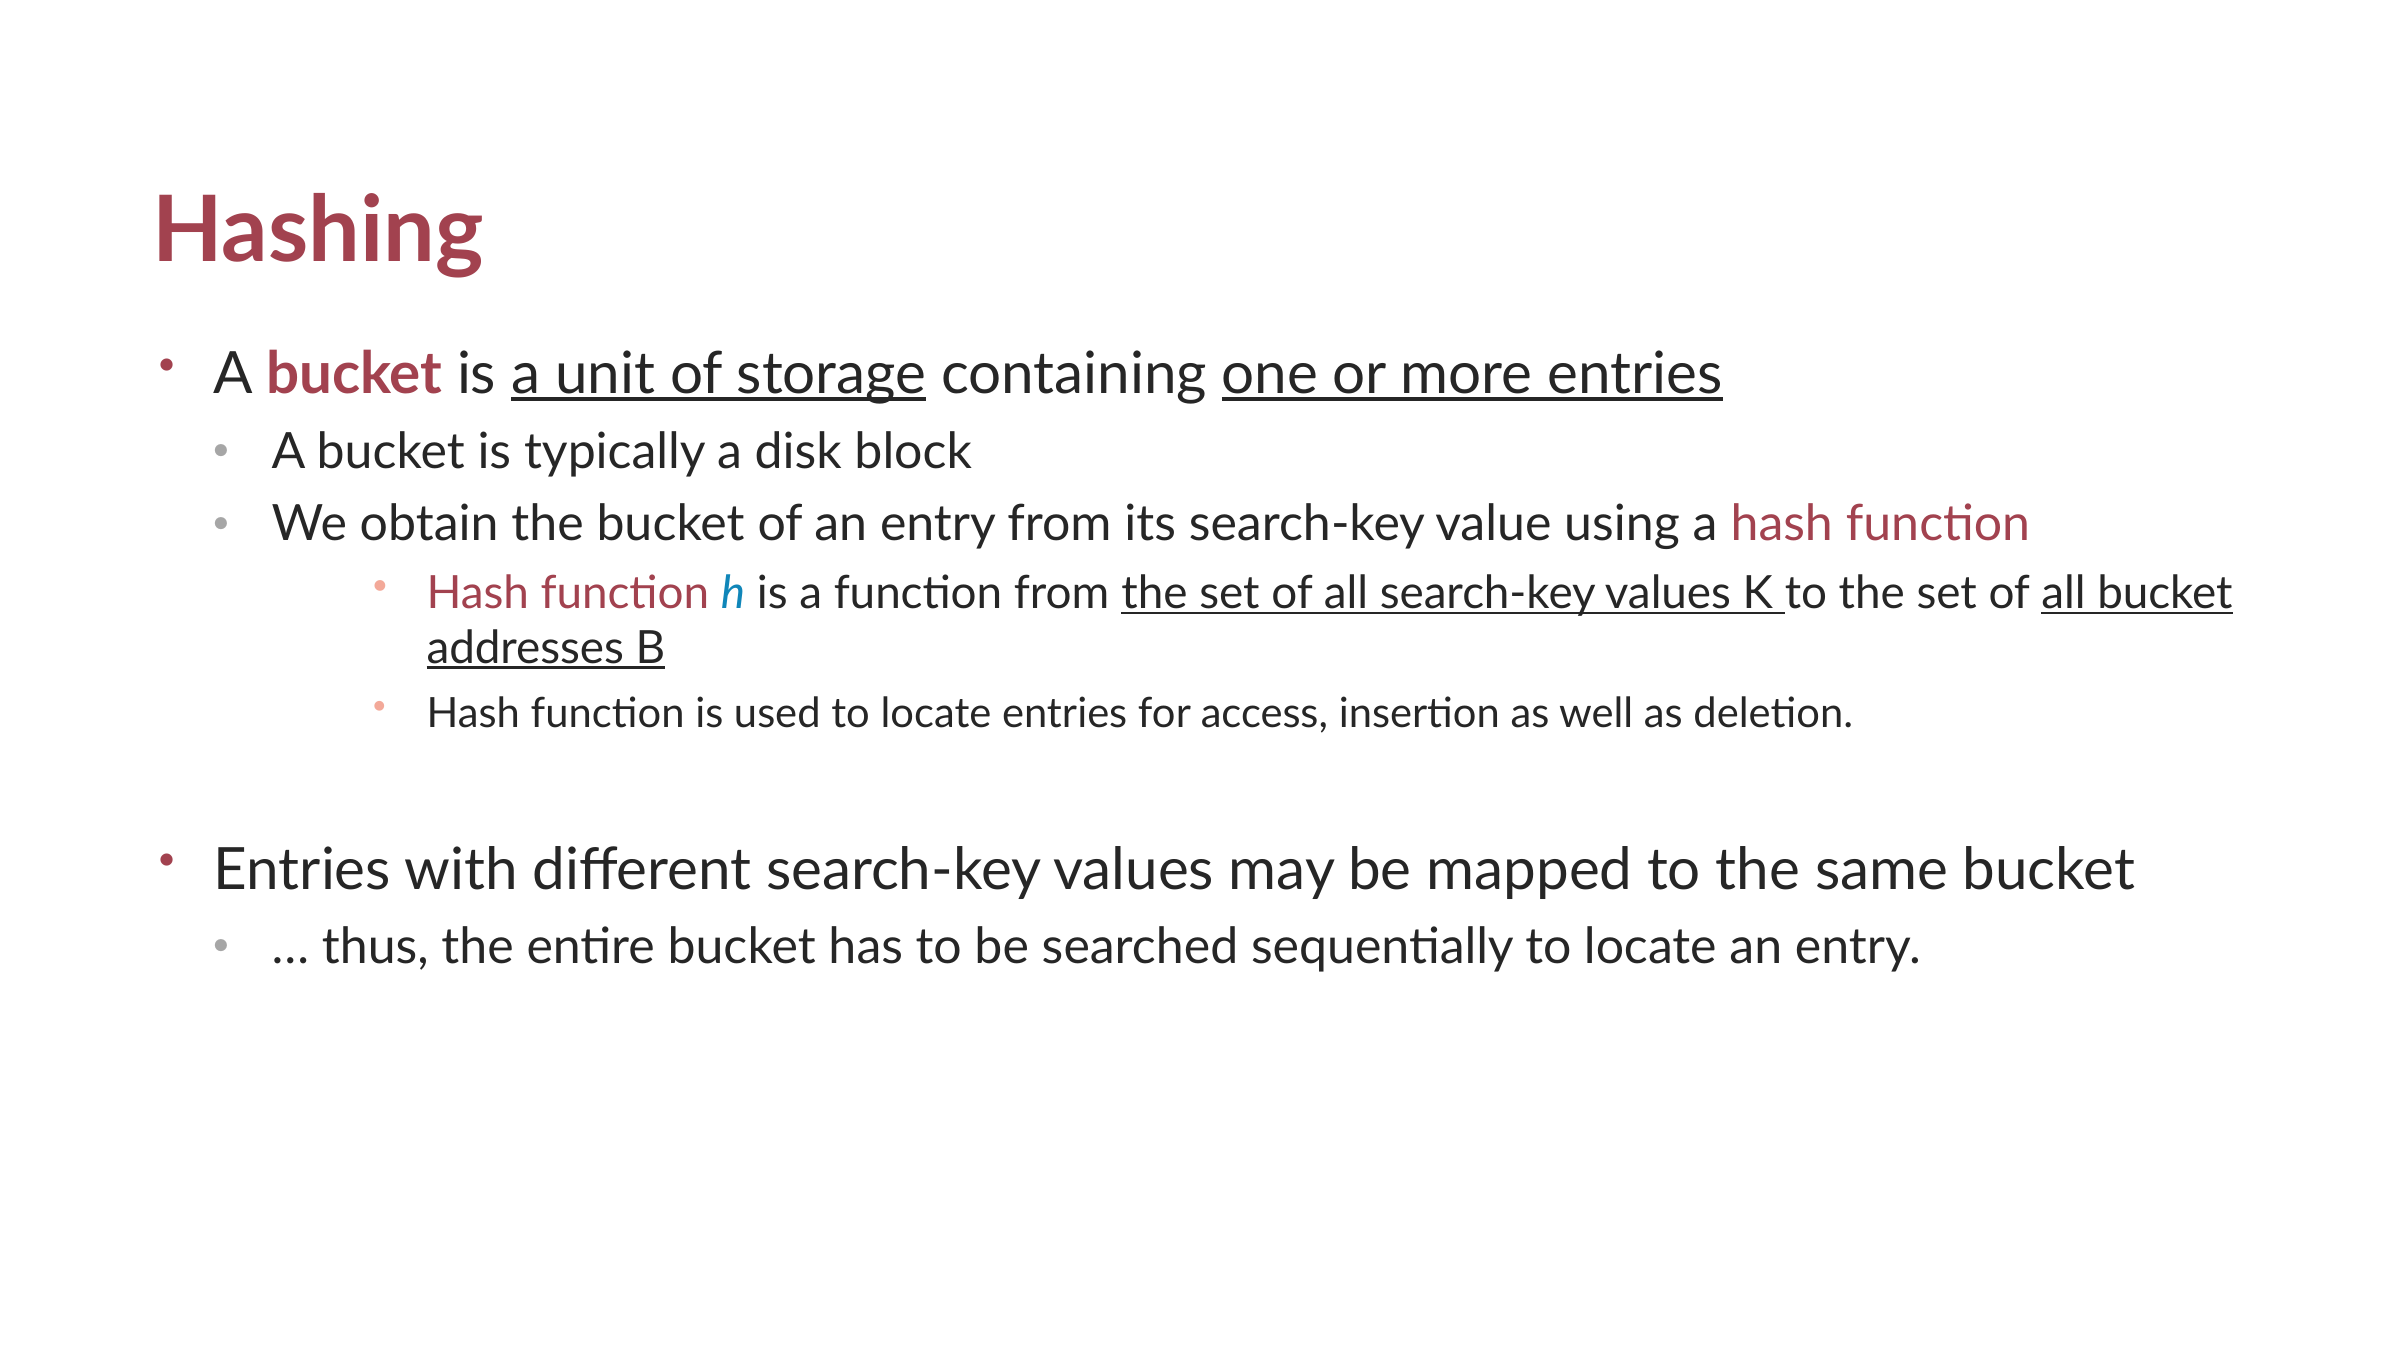

# Hashing
A bucket is a unit of storage containing one or more entries
A bucket is typically a disk block
We obtain the bucket of an entry from its search-key value using a hash function
Hash function h is a function from the set of all search-key values K to the set of all bucket addresses B
Hash function is used to locate entries for access, insertion as well as deletion.

Entries with different search-key values may be mapped to the same bucket
… thus, the entire bucket has to be searched sequentially to locate an entry.